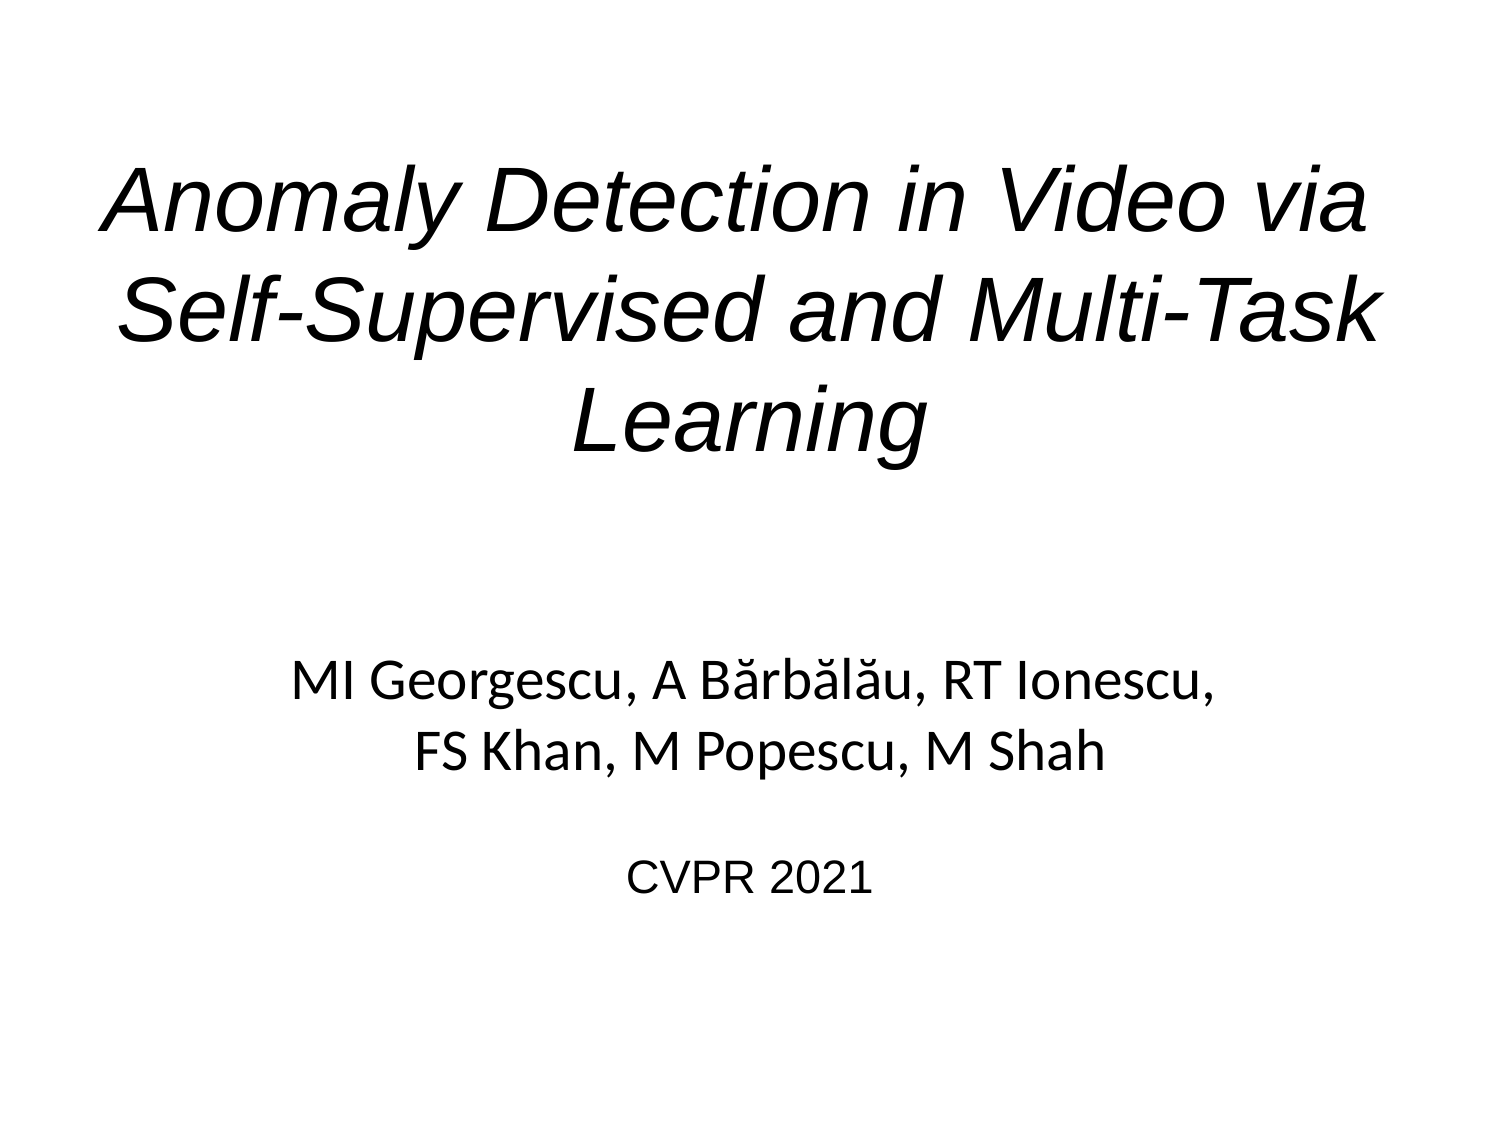

# Anomaly Detection in Video via Self-Supervised and Multi-Task Learning
MI Georgescu, A Bărbălău, RT Ionescu,
FS Khan, M Popescu, M Shah

CVPR 2021